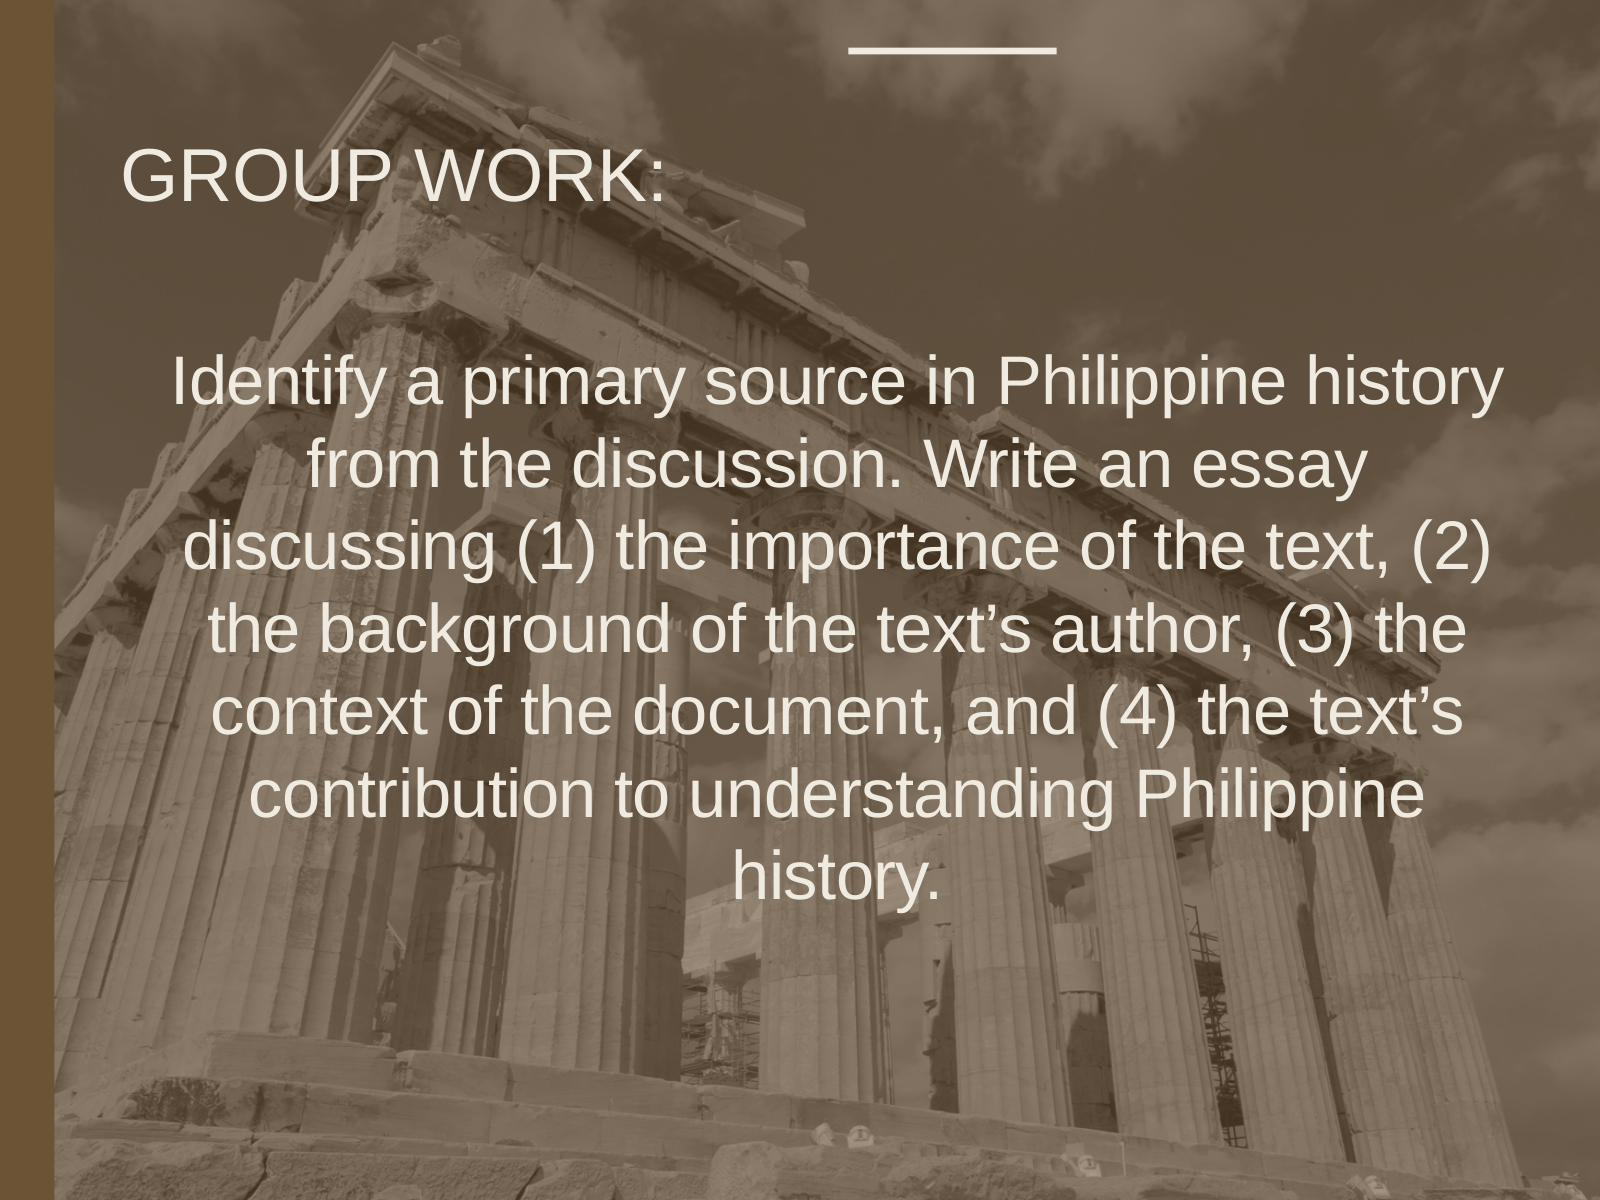

GROUP WORK:
Identify a primary source in Philippine history from the discussion. Write an essay discussing (1) the importance of the text, (2) the background of the text’s author, (3) the context of the document, and (4) the text’s contribution to understanding Philippine history.